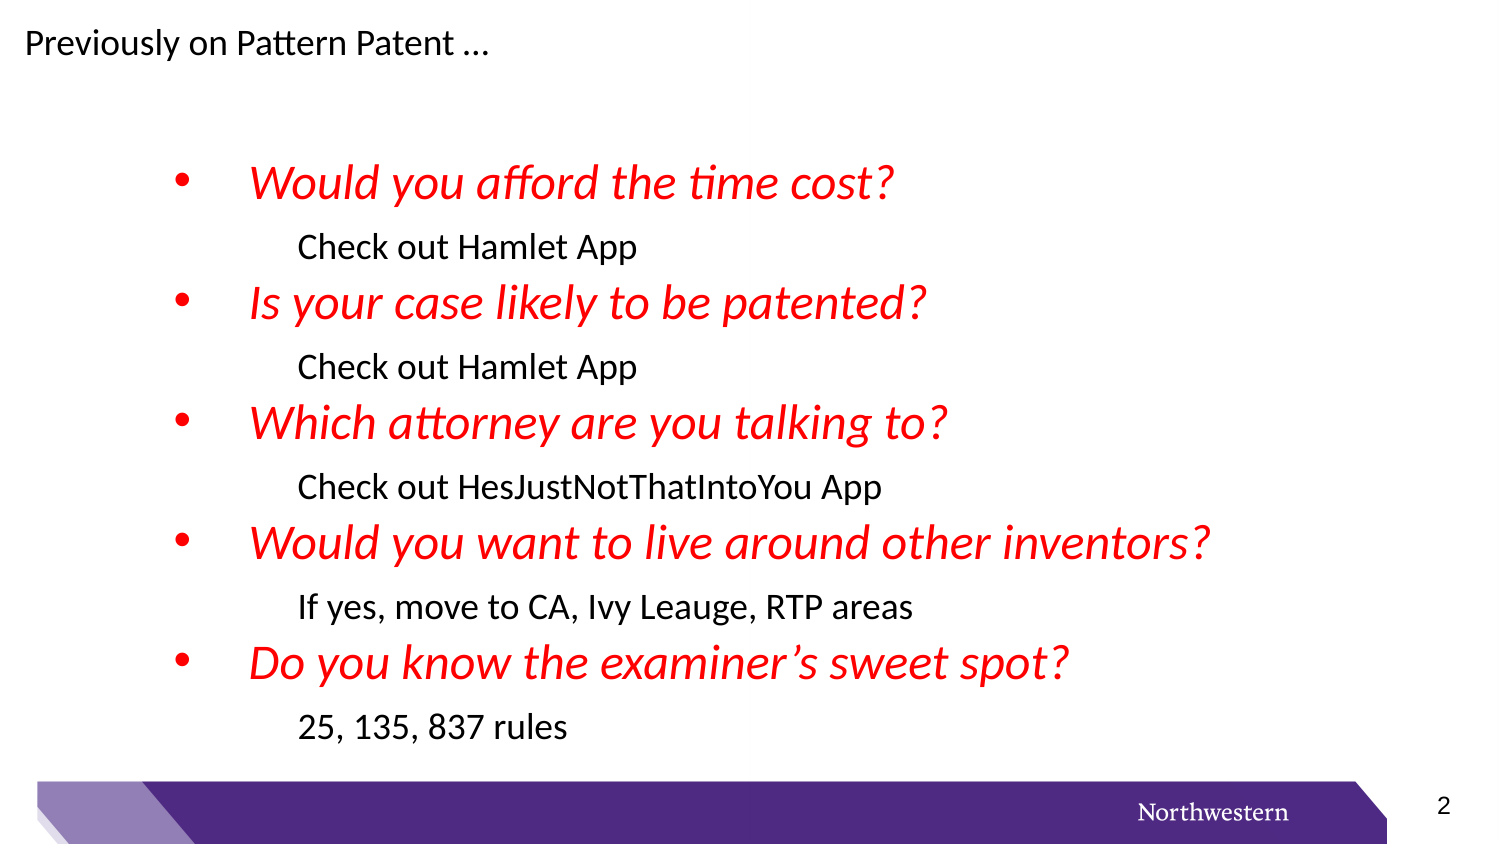

Previously on Pattern Patent …
Would you afford the time cost?
           Check out Hamlet App
Is your case likely to be patented?
           Check out Hamlet App
Which attorney are you talking to?
           Check out HesJustNotThatIntoYou App
Would you want to live around other inventors?
           If yes, move to CA, Ivy Leauge, RTP areas
Do you know the examiner’s sweet spot?
           25, 135, 837 rules
2